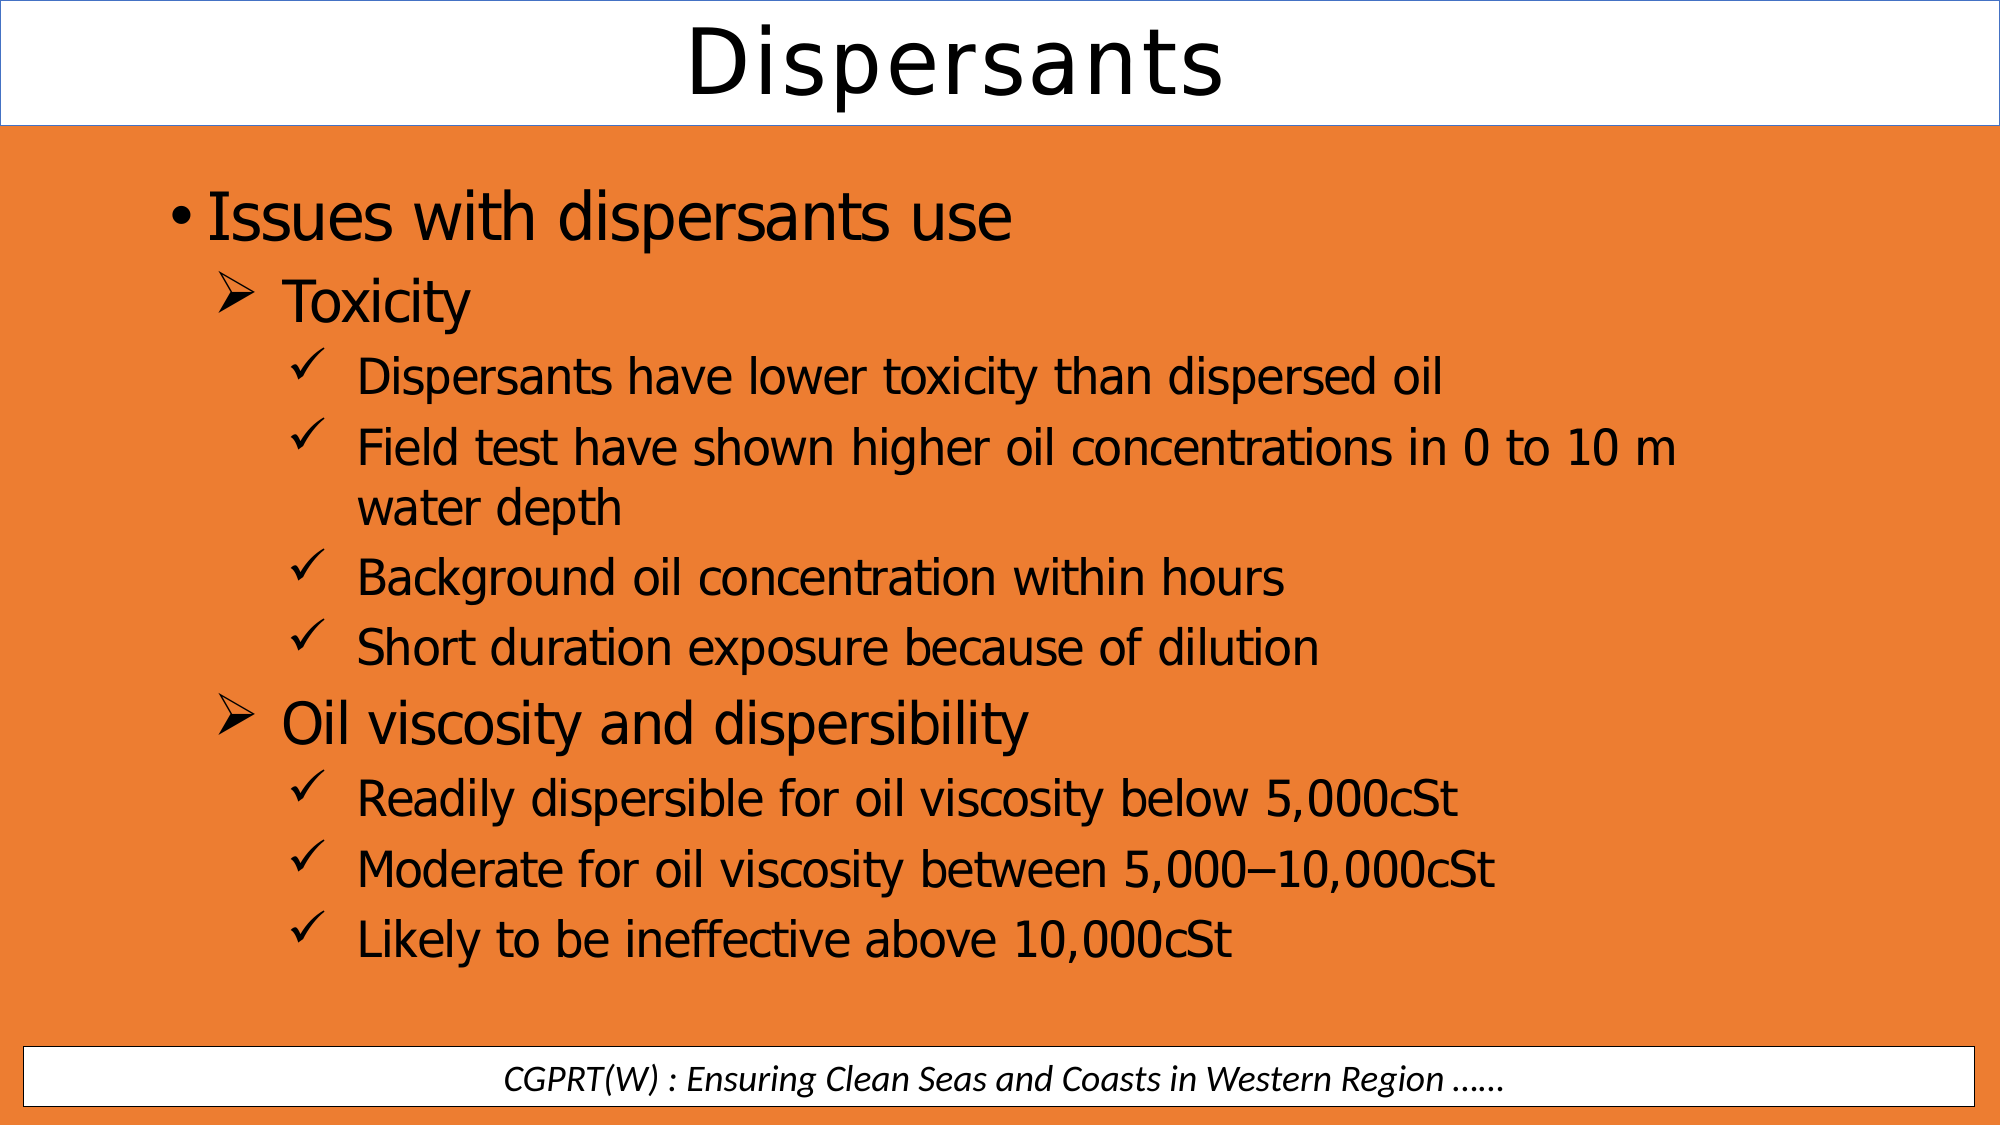

Dispersants
Issues with dispersants use
Toxicity
Dispersants have lower toxicity than dispersed oil
Field test have shown higher oil concentrations in 0 to 10 m water depth
Background oil concentration within hours
Short duration exposure because of dilution
Oil viscosity and dispersibility
Readily dispersible for oil viscosity below 5,000cSt
Moderate for oil viscosity between 5,000–10,000cSt
Likely to be ineffective above 10,000cSt
 CGPRT(W) : Ensuring Clean Seas and Coasts in Western Region ……